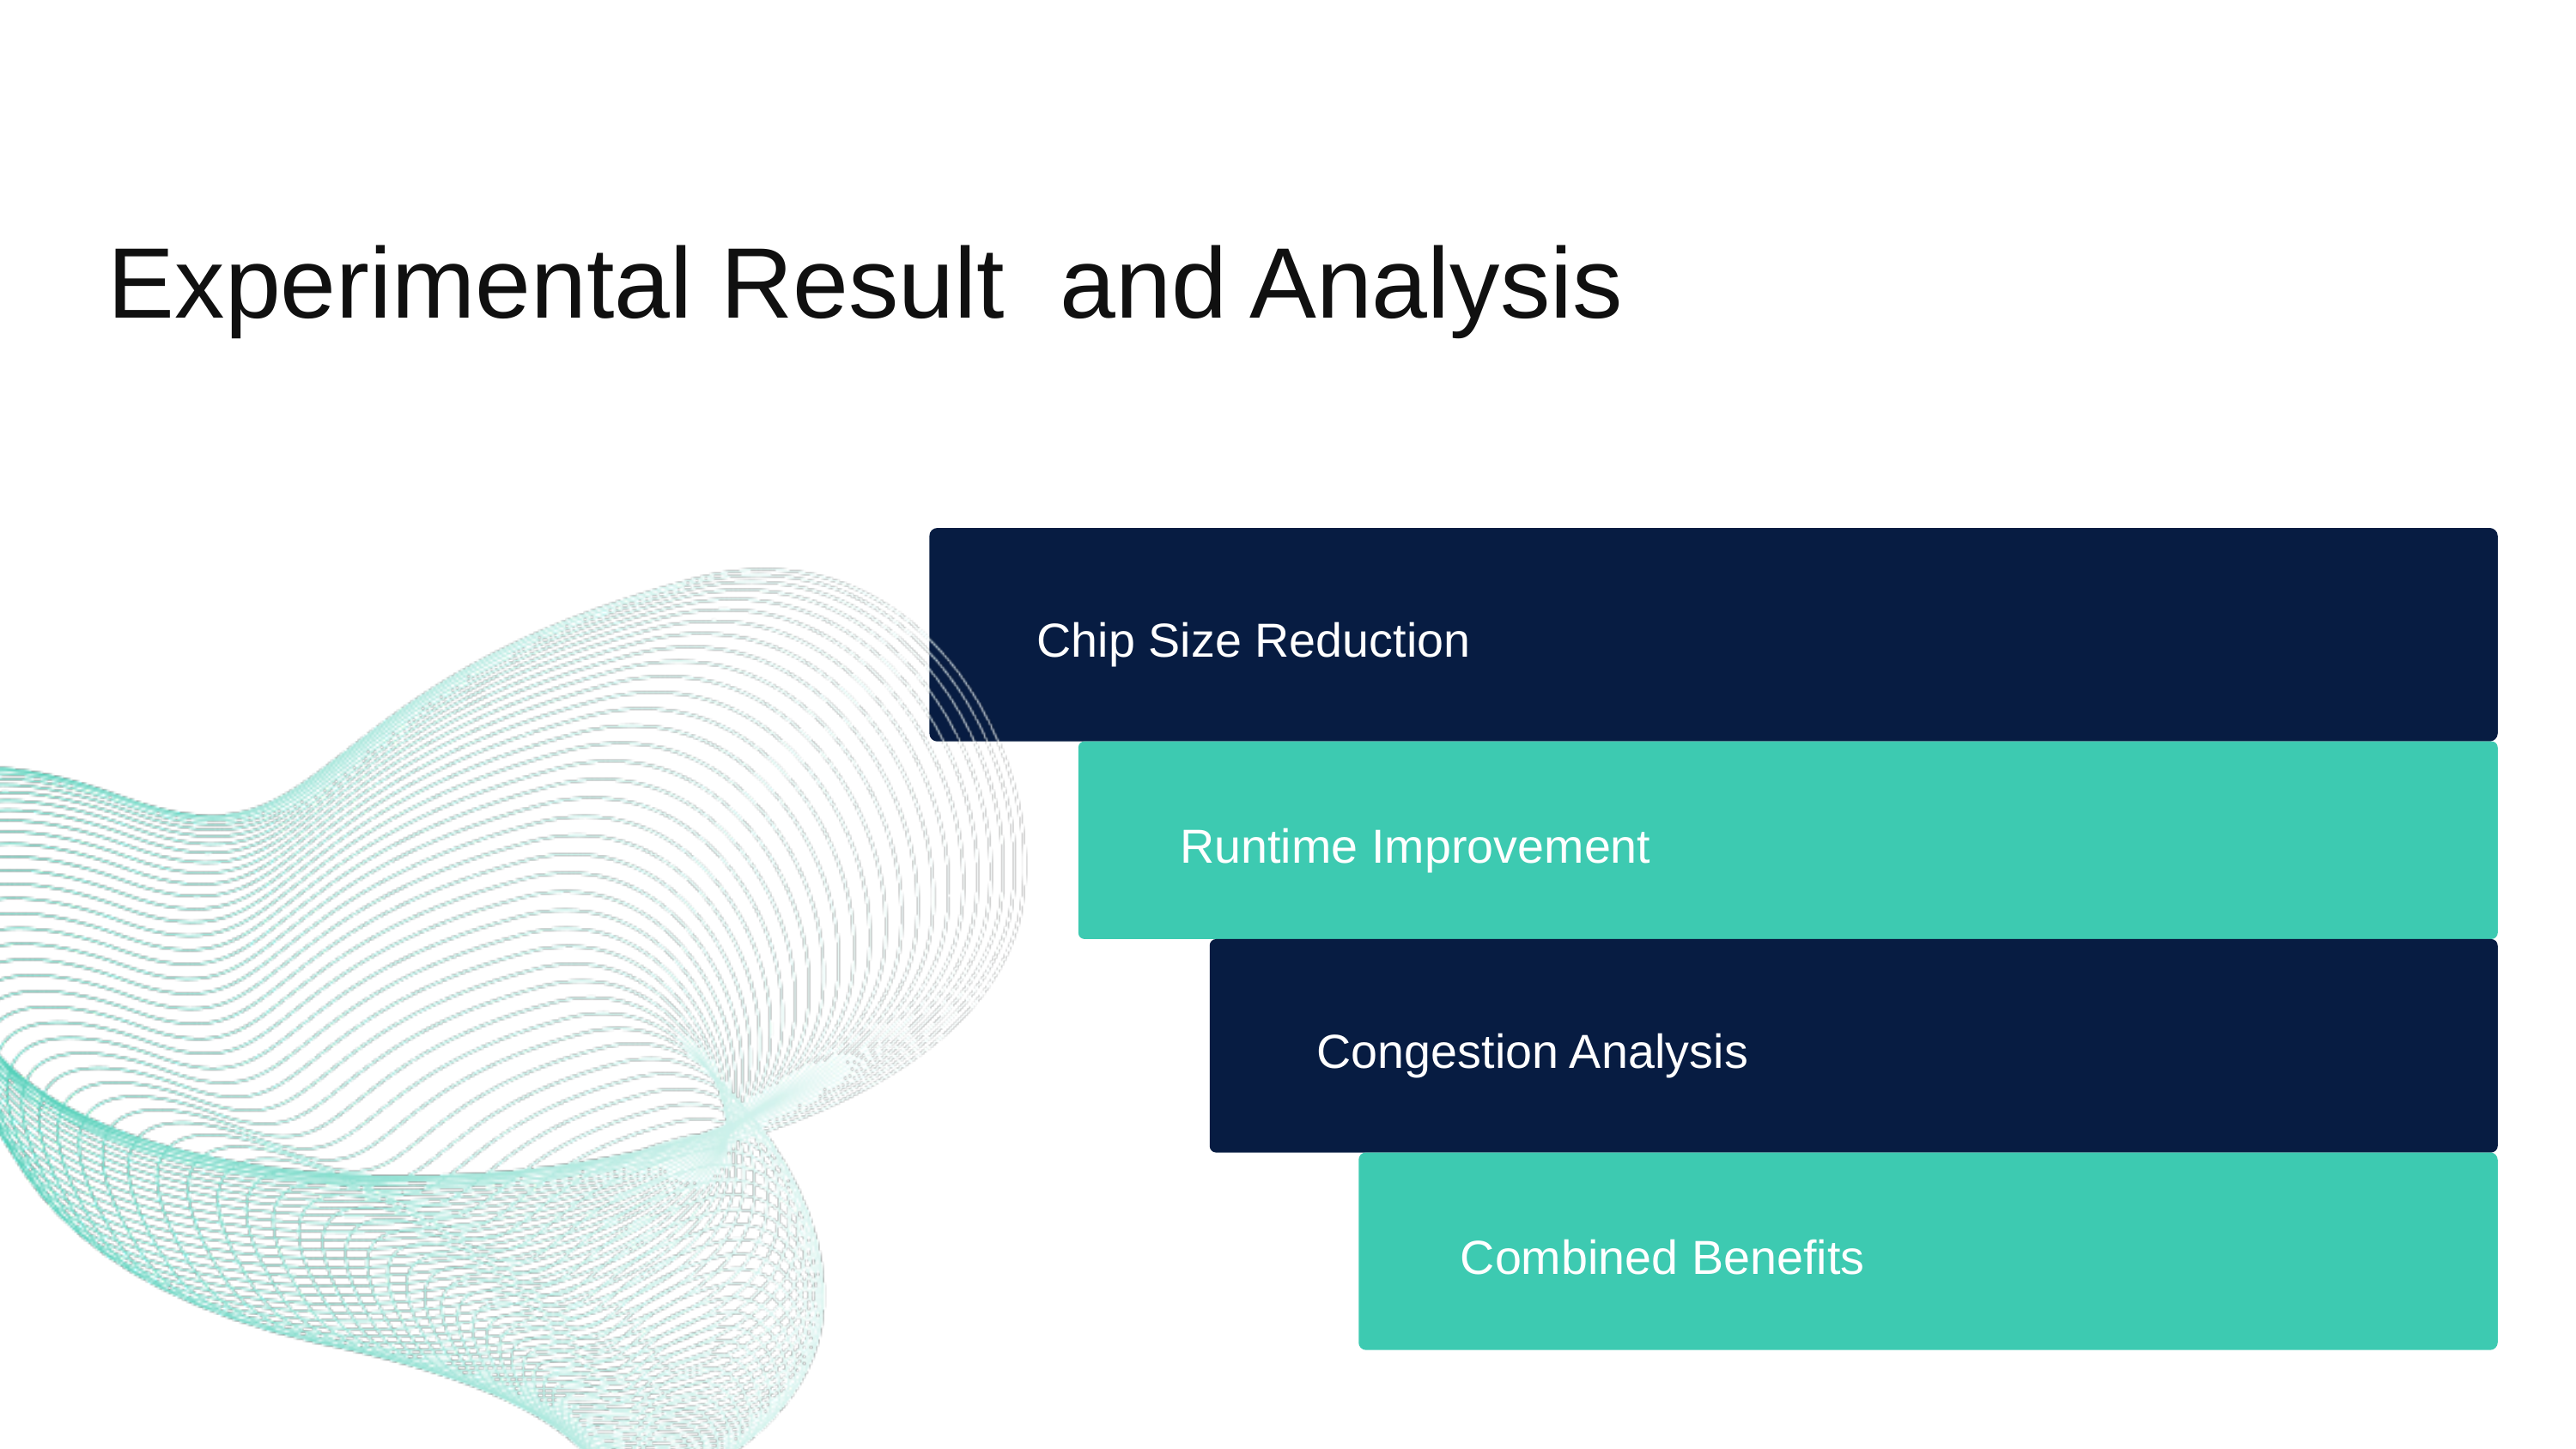

Experimental Result  and Analysis

Chip Size Reduction

Runtime Improvement

Congestion Analysis

Combined Benefits